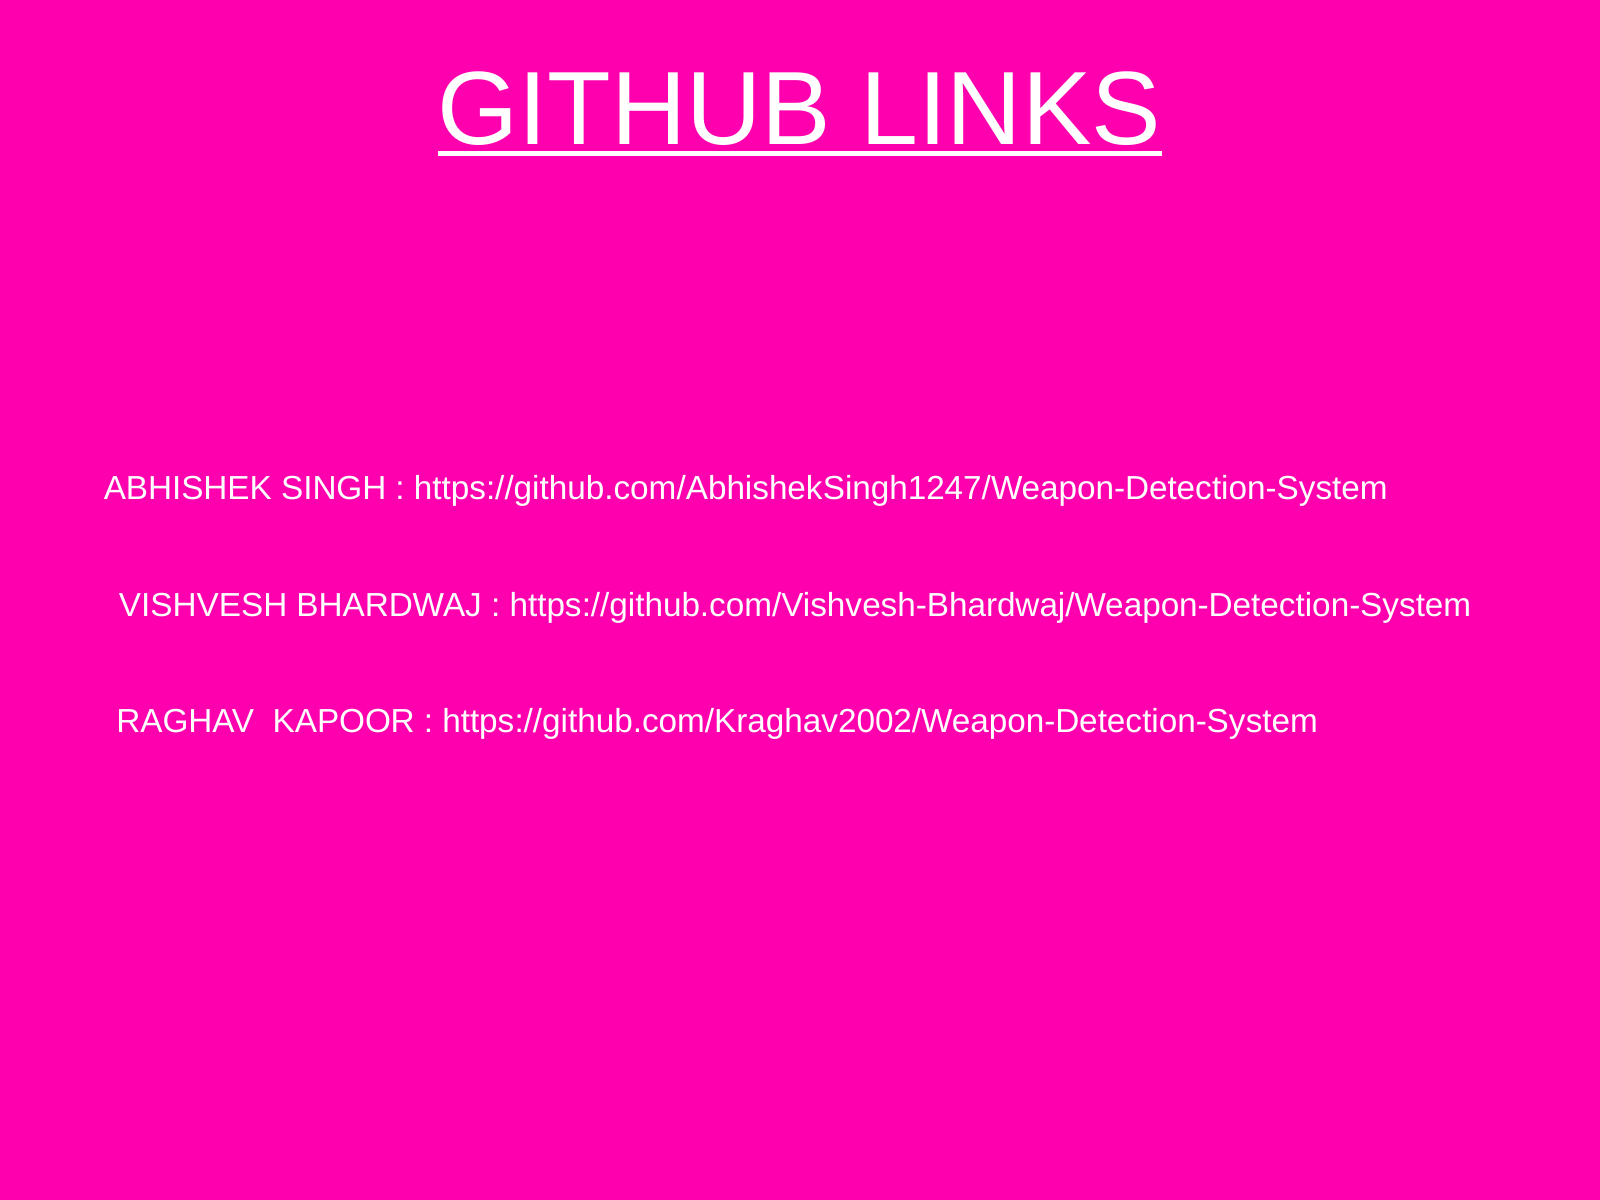

GITHUB LINKS
ABHISHEK SINGH : https://github.com/AbhishekSingh1247/Weapon-Detection-System

VISHVESH BHARDWAJ : https://github.com/Vishvesh-Bhardwaj/Weapon-Detection-System
RAGHAV  KAPOOR : https://github.com/Kraghav2002/Weapon-Detection-System